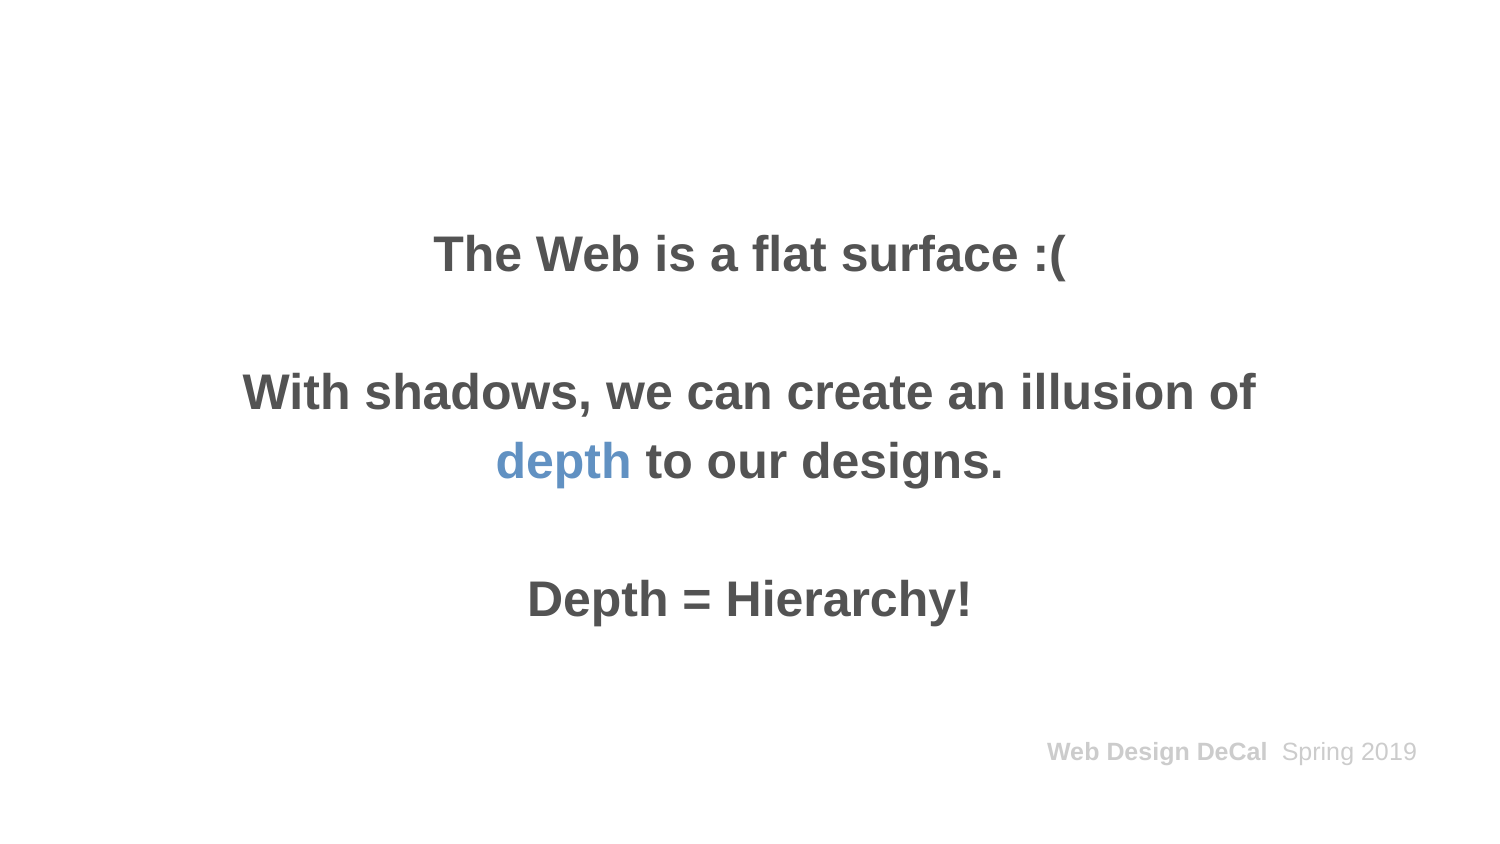

# The Web is a flat surface :(

With shadows, we can create an illusion of depth to our designs.

Depth = Hierarchy!